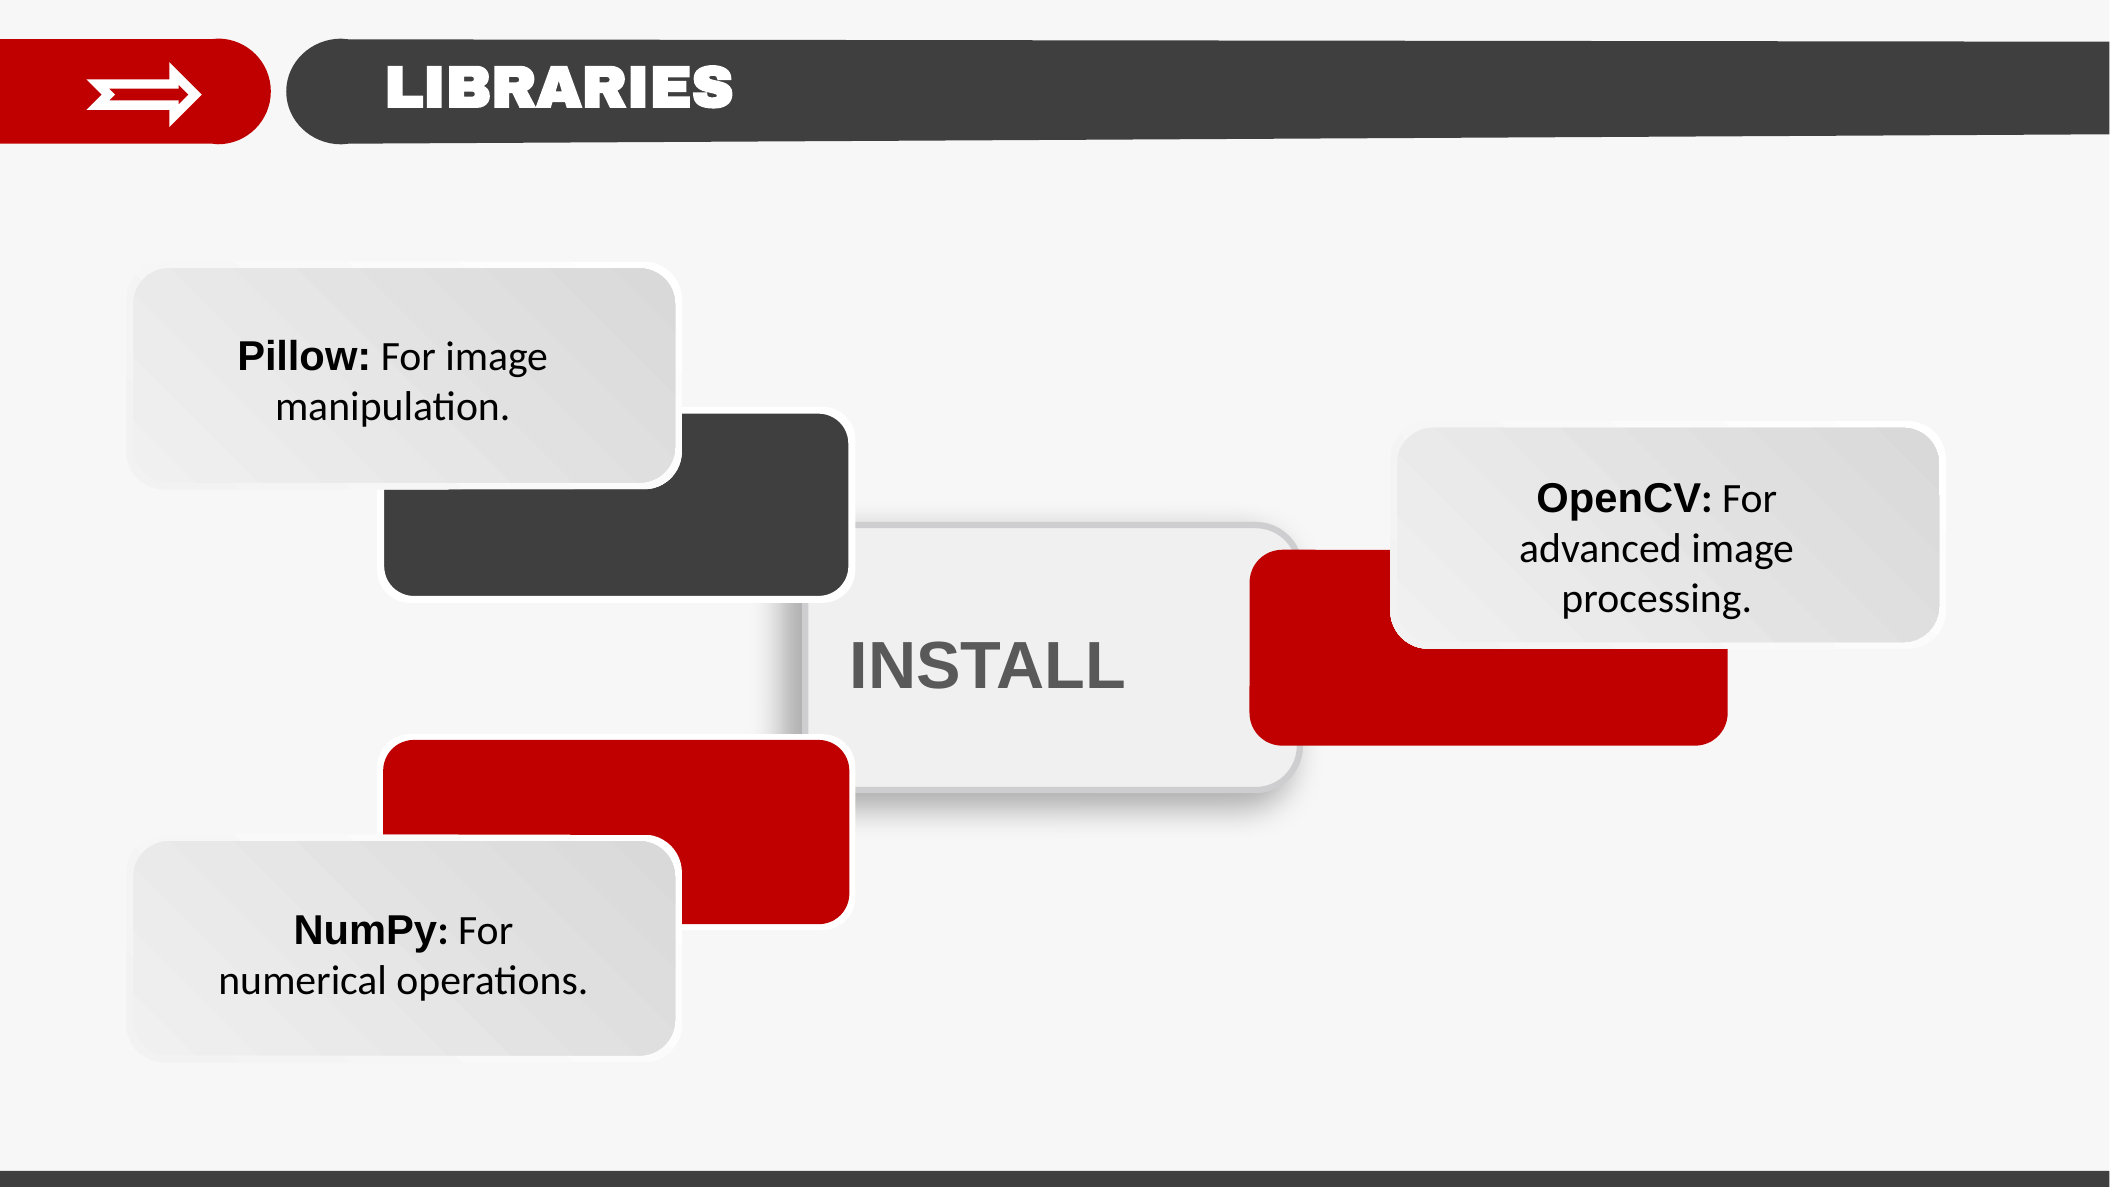

LIBRARIES

Pillow: For image manipulation.

Pillow: For image manipulation.

OpenCV: For advanced image processing.

INSTALL

NumPy: For numerical operations.